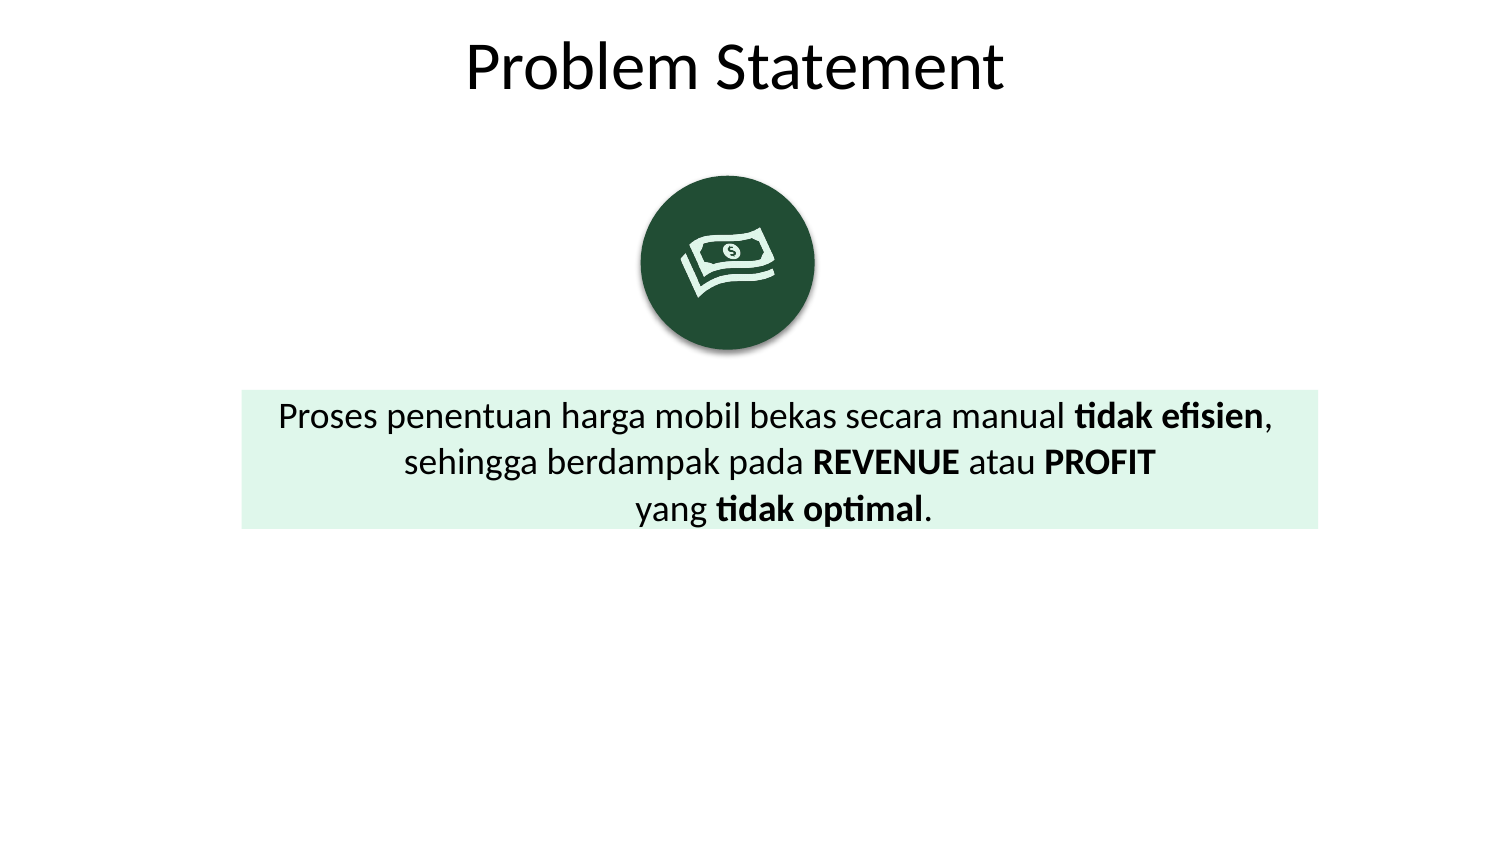

# Problem Statement

Proses penentuan harga mobil bekas secara manual tidak efisien,  sehingga berdampak pada REVENUE atau PROFIT
 yang tidak optimal.